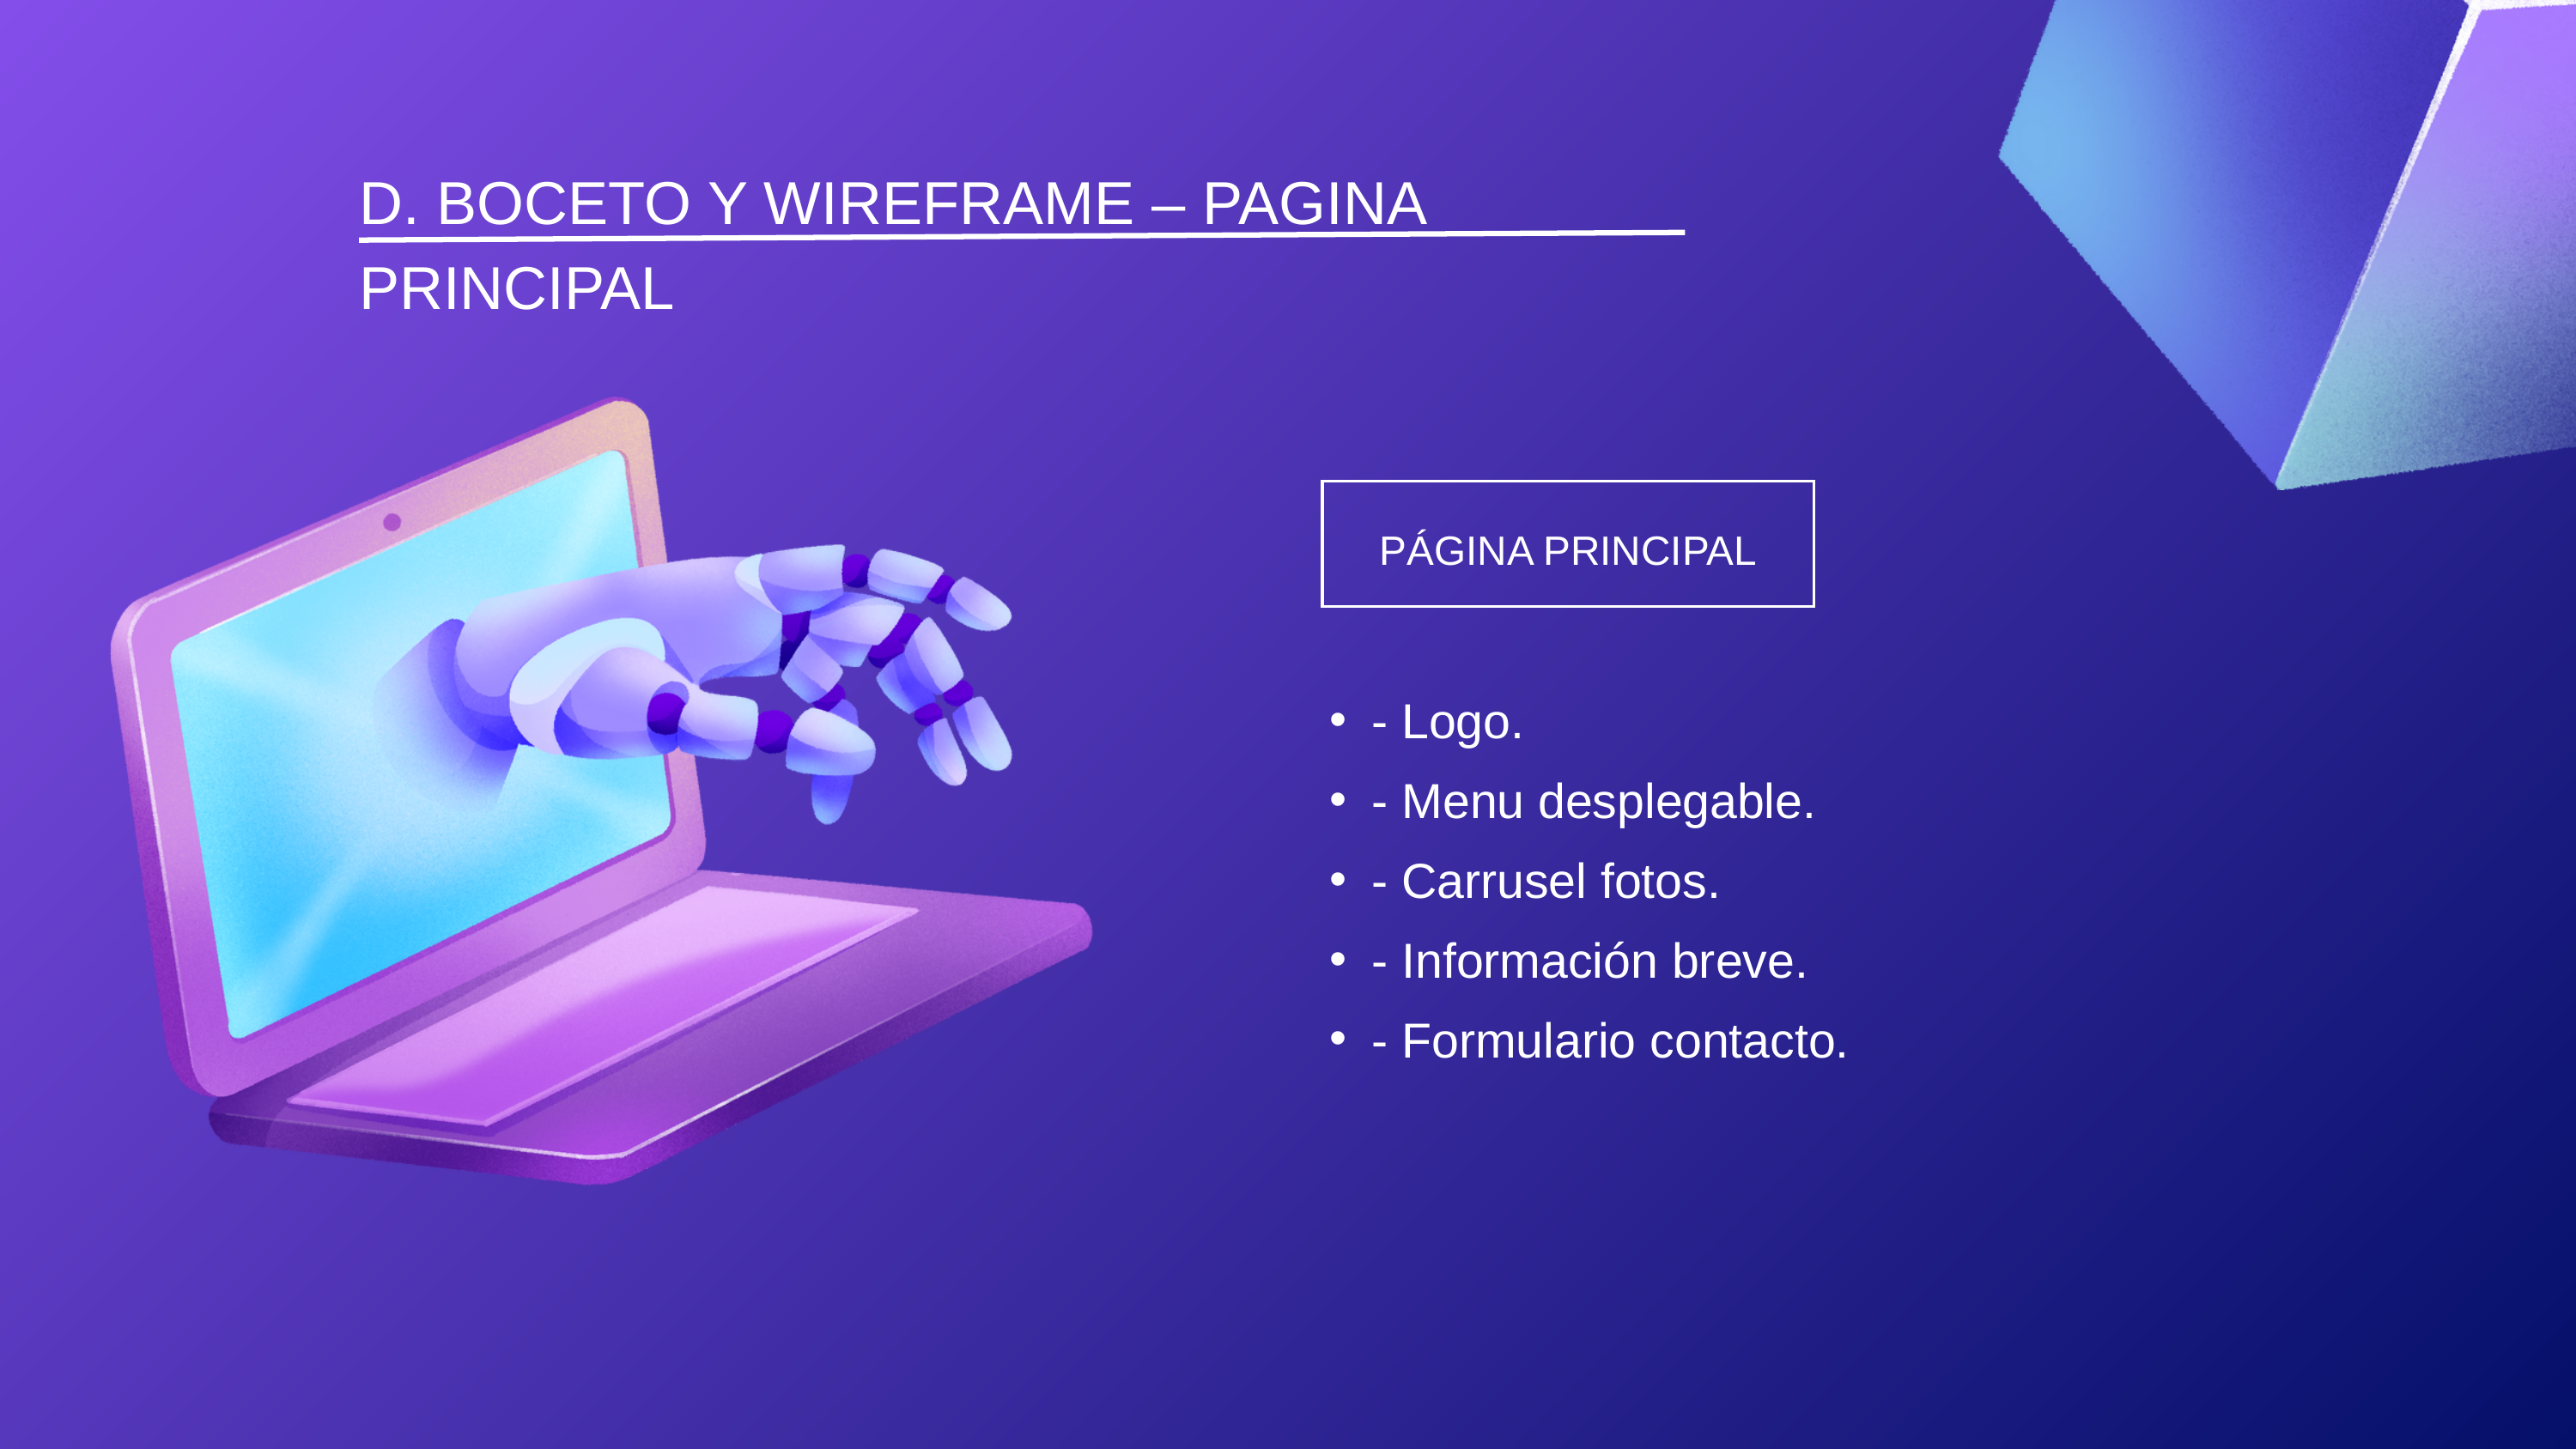

D. BOCETO Y WIREFRAME – PAGINA PRINCIPAL

PÁGINA PRINCIPAL
- Logo.
- Menu desplegable.
- Carrusel fotos.
- Información breve.
- Formulario contacto.